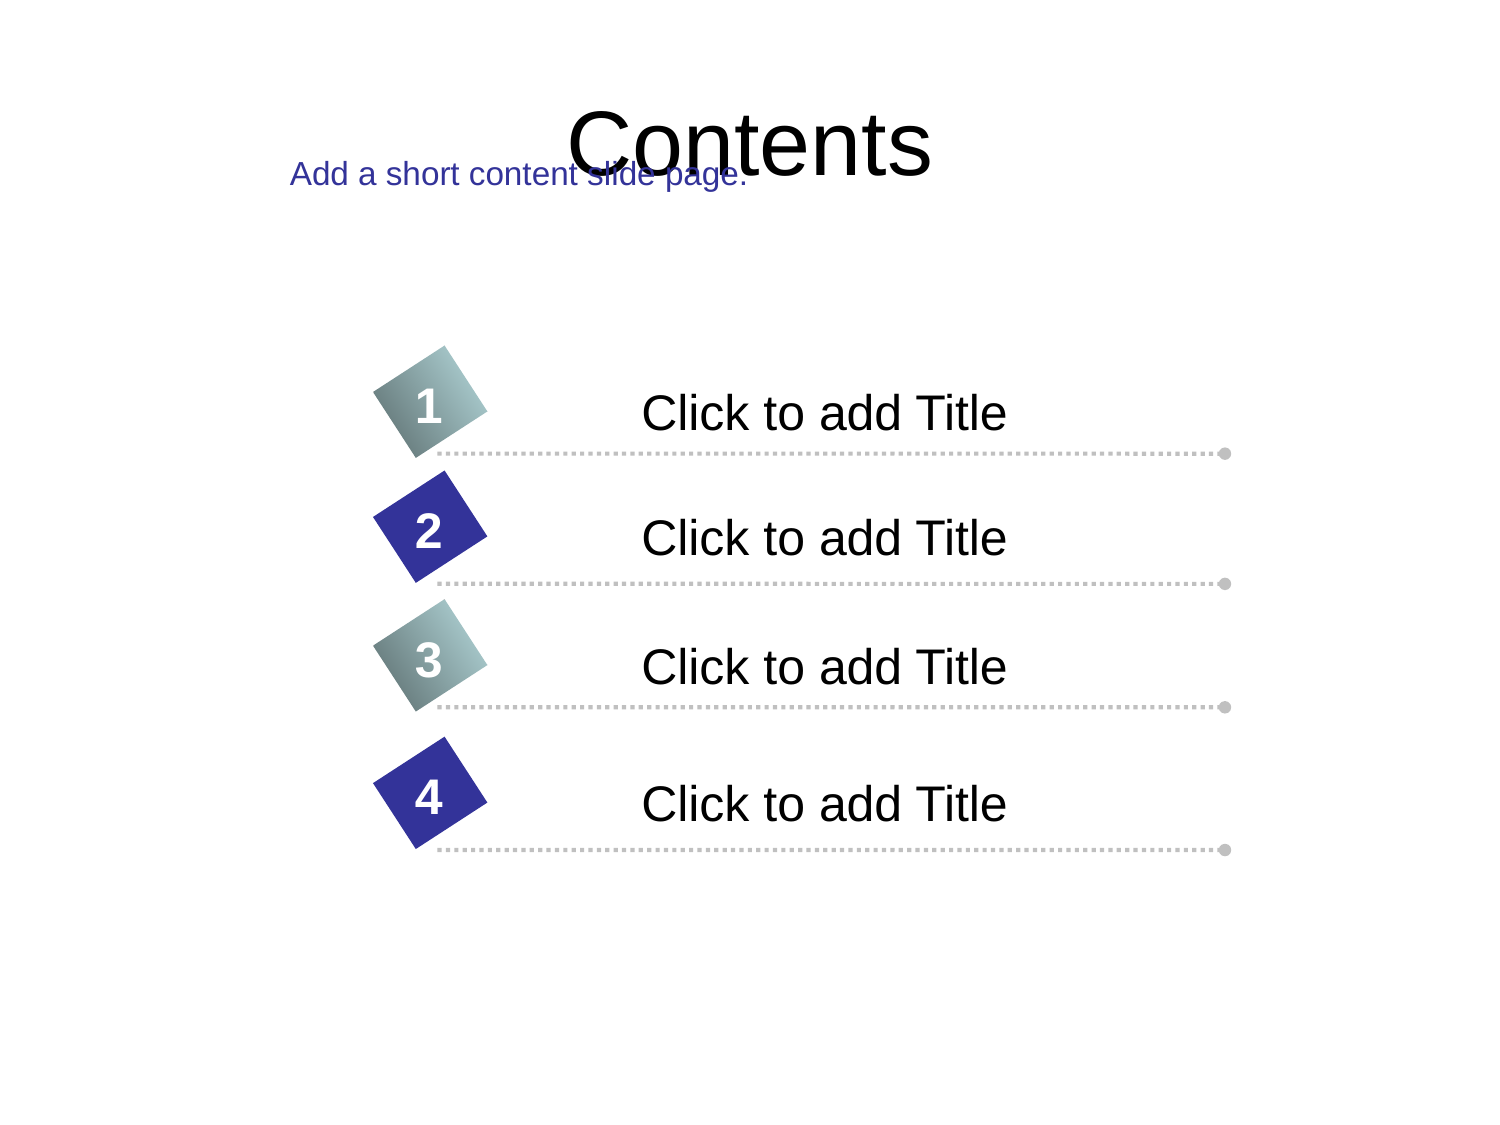

# Contents
Add a short content slide page.

1
Click to add Title

2
Click to add Title

3
Click to add Title

4
Click to add Title